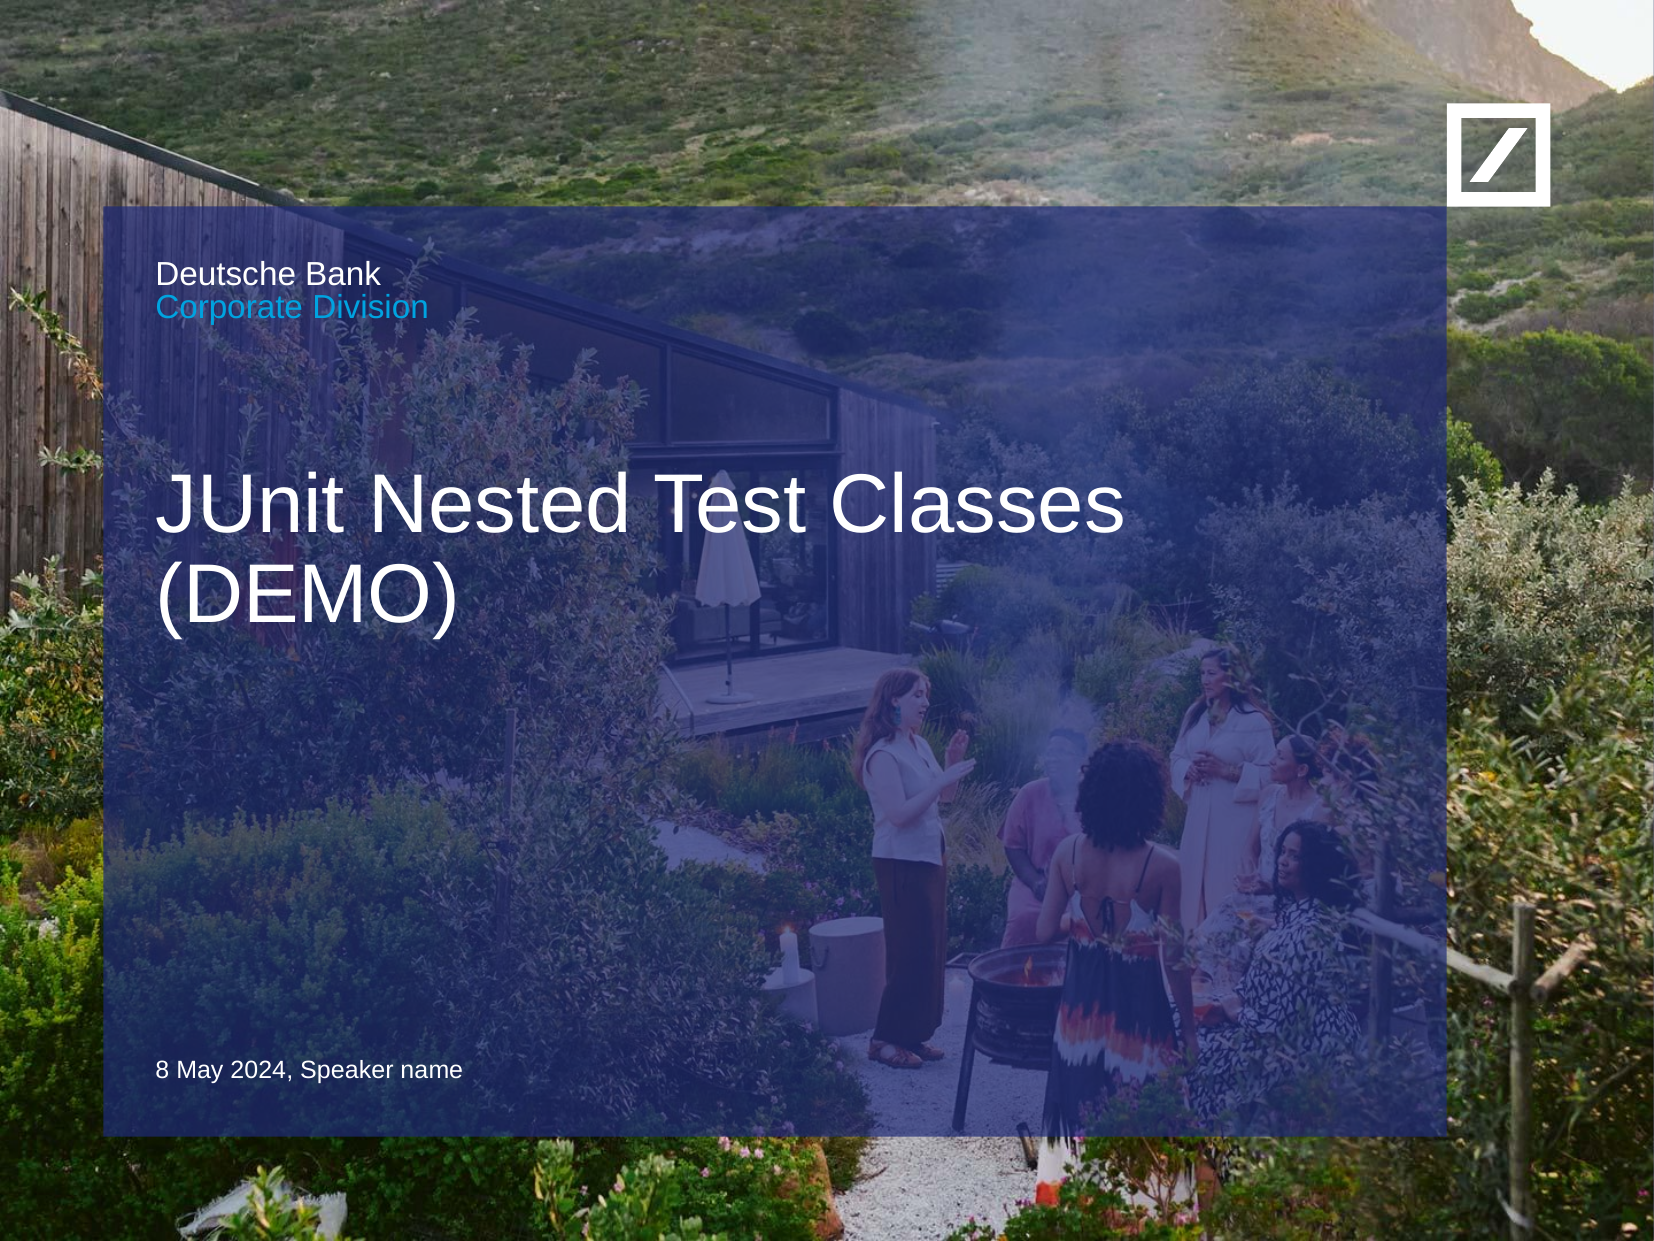

JUnit Nested Test Classes (DEMO)

8 May 2024, Speaker name